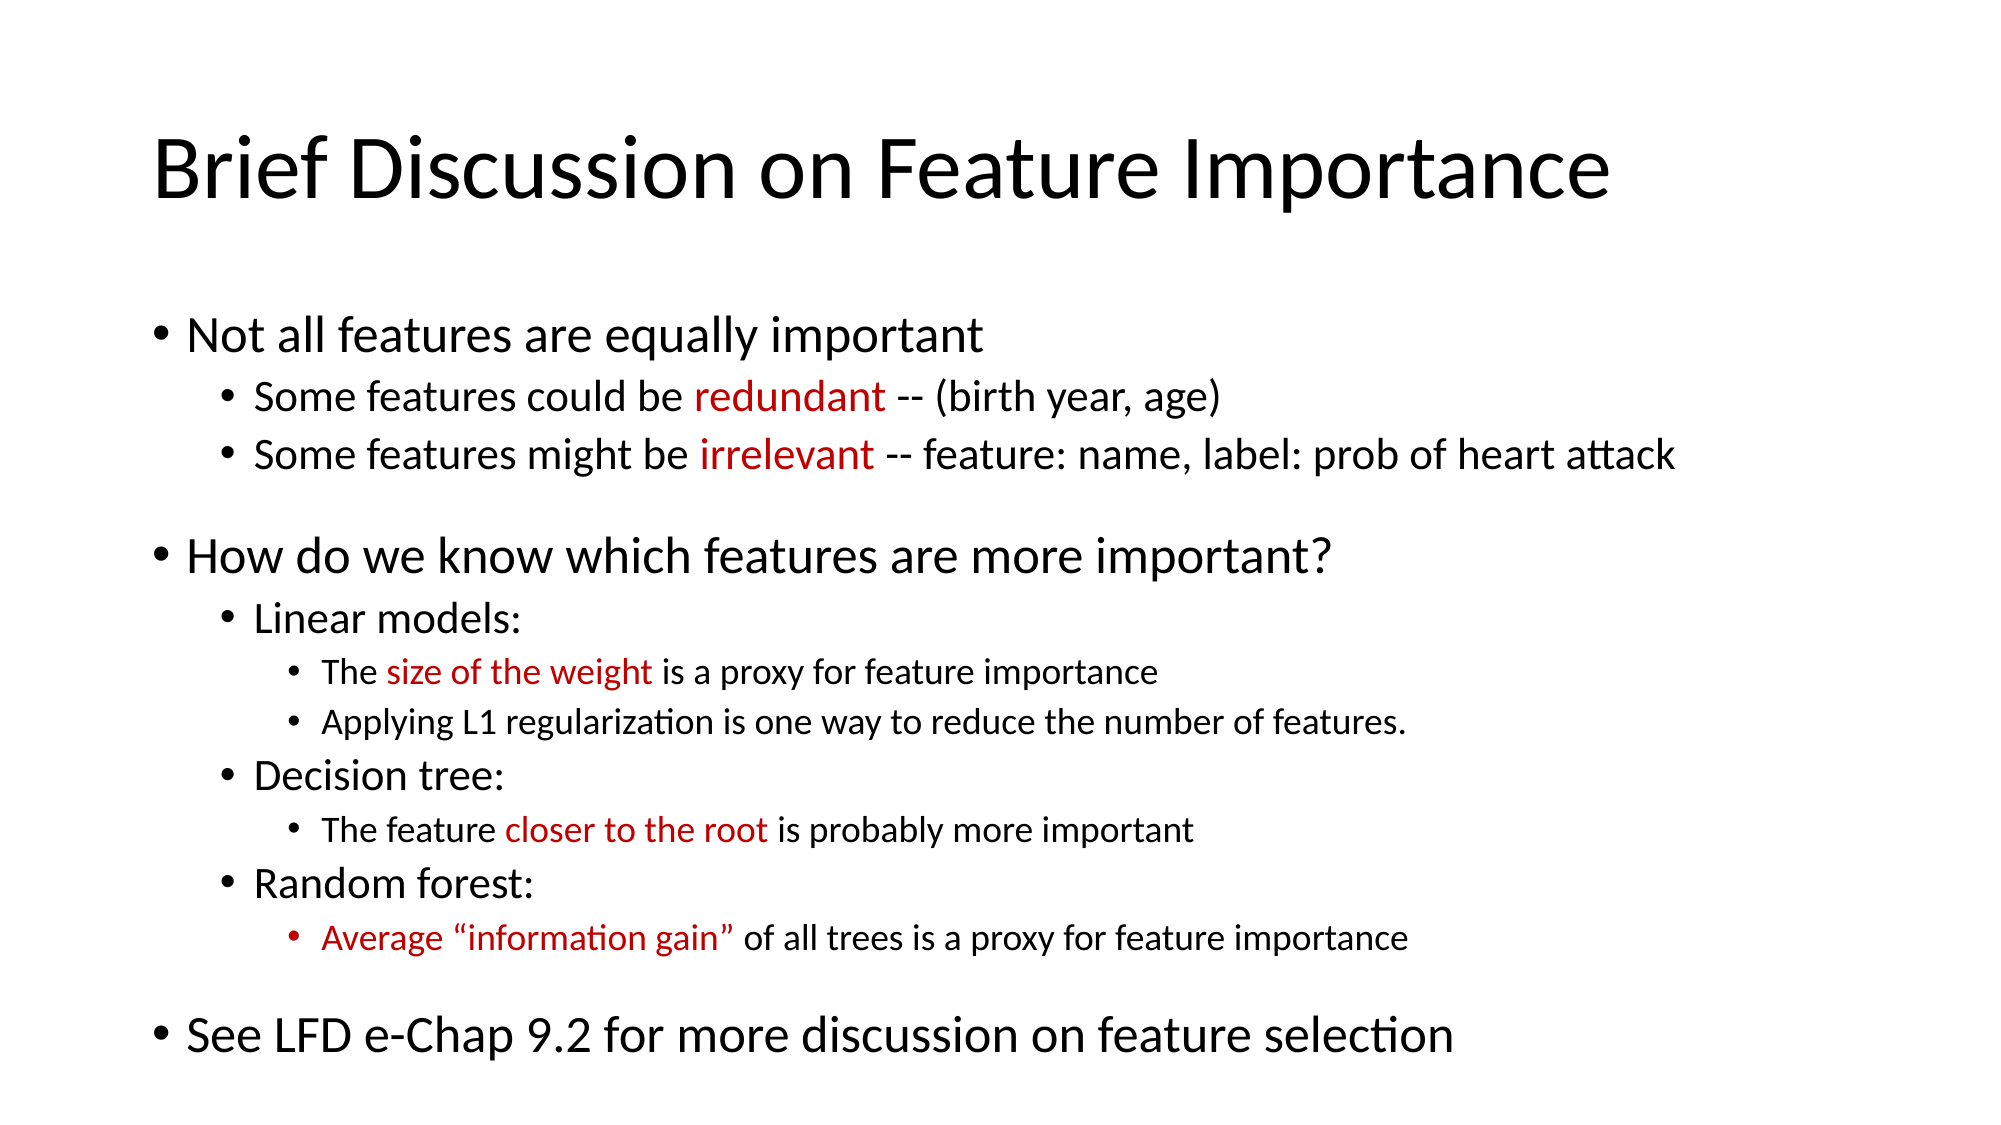

# Brief Discussion on Feature Importance
Not all features are equally important
Some features could be redundant -- (birth year, age)
Some features might be irrelevant -- feature: name, label: prob of heart attack

How do we know which features are more important?
Linear models:
The size of the weight is a proxy for feature importance
Applying L1 regularization is one way to reduce the number of features.
Decision tree:
The feature closer to the root is probably more important
Random forest:
Average “information gain” of all trees is a proxy for feature importance

See LFD e-Chap 9.2 for more discussion on feature selection